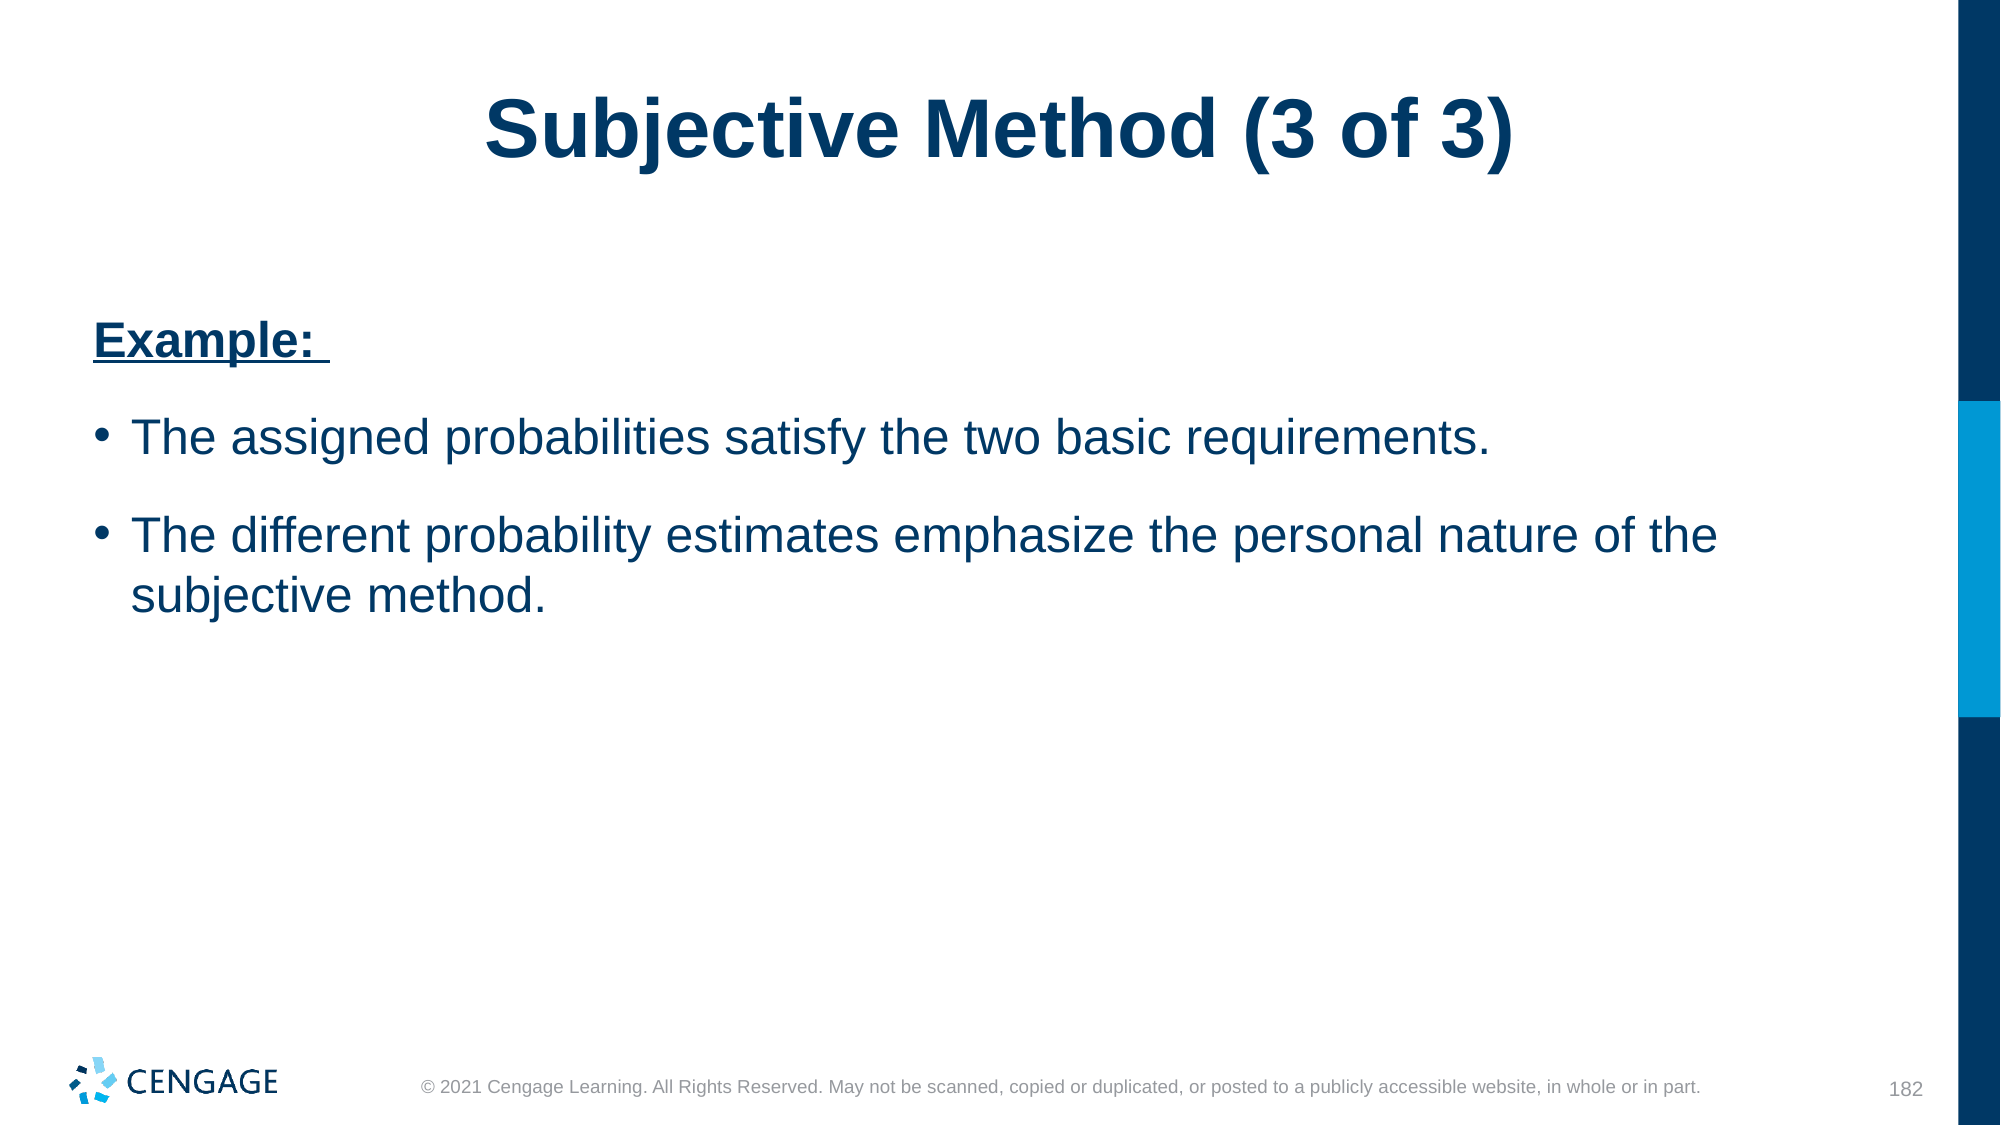

# Subjective Method (3 of 3)
Example:
The assigned probabilities satisfy the two basic requirements.
The different probability estimates emphasize the personal nature of the subjective method.